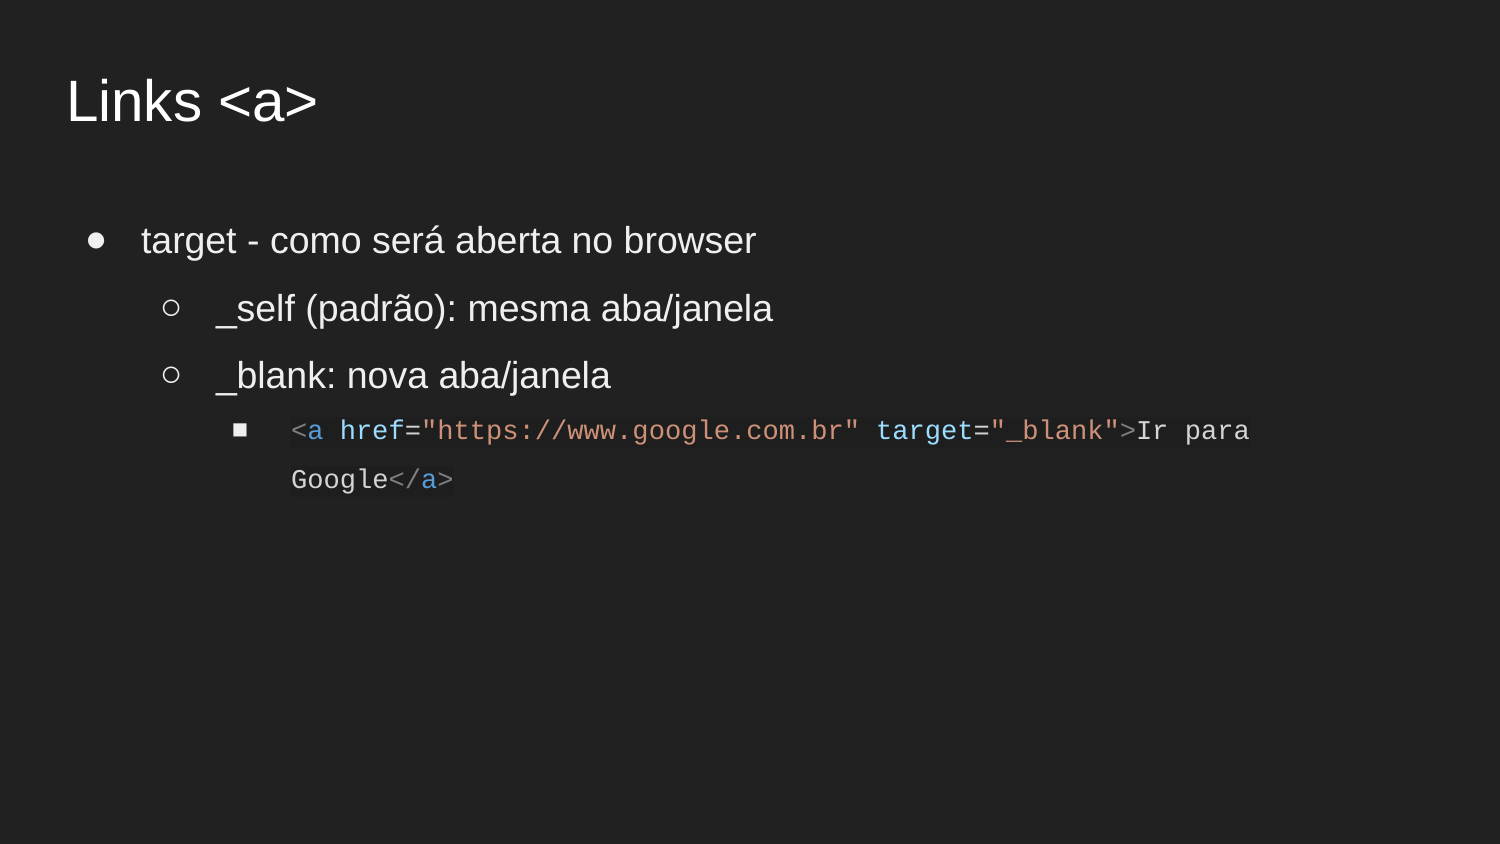

Links <a>
target - como será aberta no browser
_self (padrão): mesma aba/janela
_blank: nova aba/janela
<a href="https://www.google.com.br" target="_blank">Ir para Google</a>